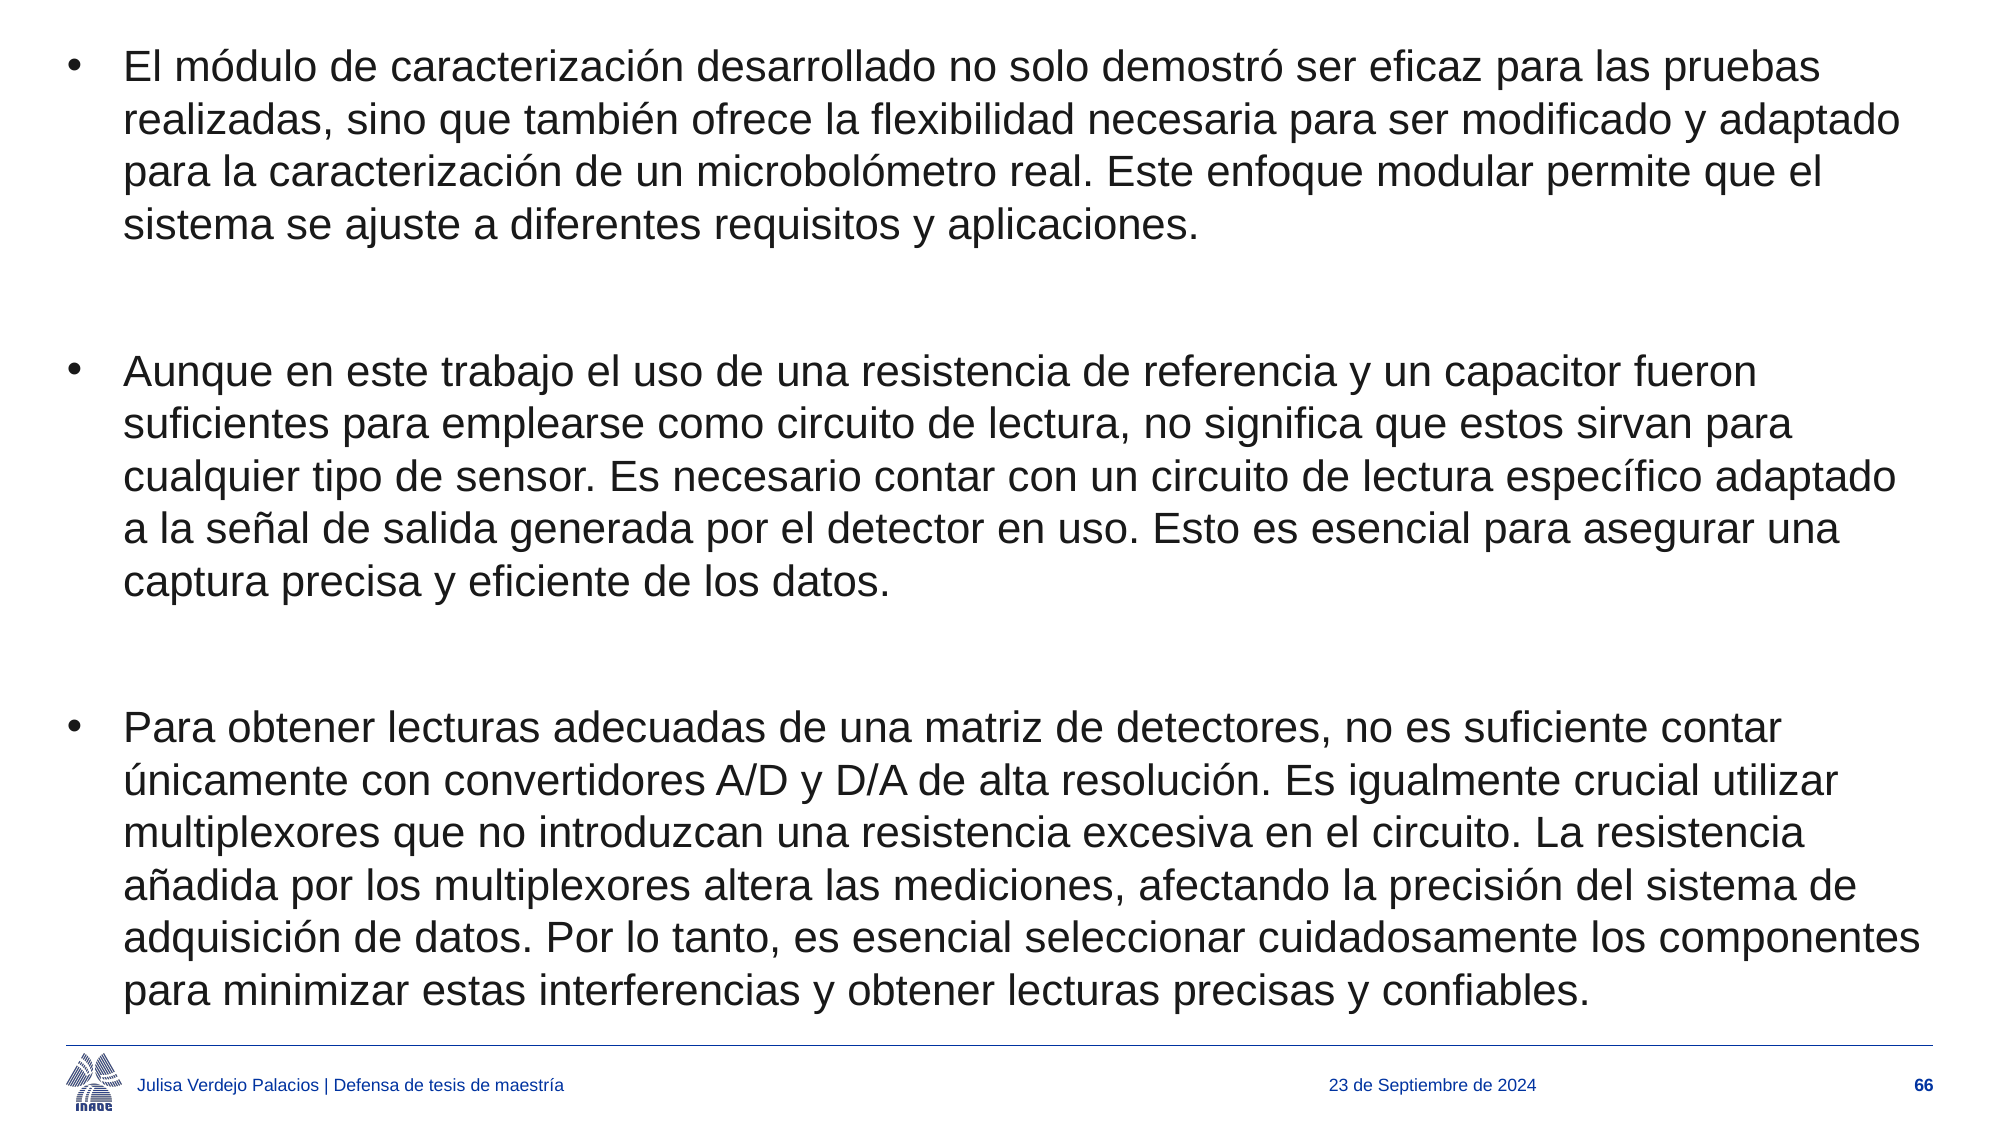

El módulo de caracterización desarrollado no solo demostró ser eficaz para las pruebas realizadas, sino que también ofrece la flexibilidad necesaria para ser modificado y adaptado para la caracterización de un microbolómetro real. Este enfoque modular permite que el sistema se ajuste a diferentes requisitos y aplicaciones.

Aunque en este trabajo el uso de una resistencia de referencia y un capacitor fueron suficientes para emplearse como circuito de lectura, no significa que estos sirvan para cualquier tipo de sensor. Es necesario contar con un circuito de lectura específico adaptado a la señal de salida generada por el detector en uso. Esto es esencial para asegurar una captura precisa y eficiente de los datos.

Para obtener lecturas adecuadas de una matriz de detectores, no es suficiente contar únicamente con convertidores A/D y D/A de alta resolución. Es igualmente crucial utilizar multiplexores que no introduzcan una resistencia excesiva en el circuito. La resistencia añadida por los multiplexores altera las mediciones, afectando la precisión del sistema de adquisición de datos. Por lo tanto, es esencial seleccionar cuidadosamente los componentes para minimizar estas interferencias y obtener lecturas precisas y confiables.
Julisa Verdejo Palacios | Defensa de tesis de maestría
23 de Septiembre de 2024
66